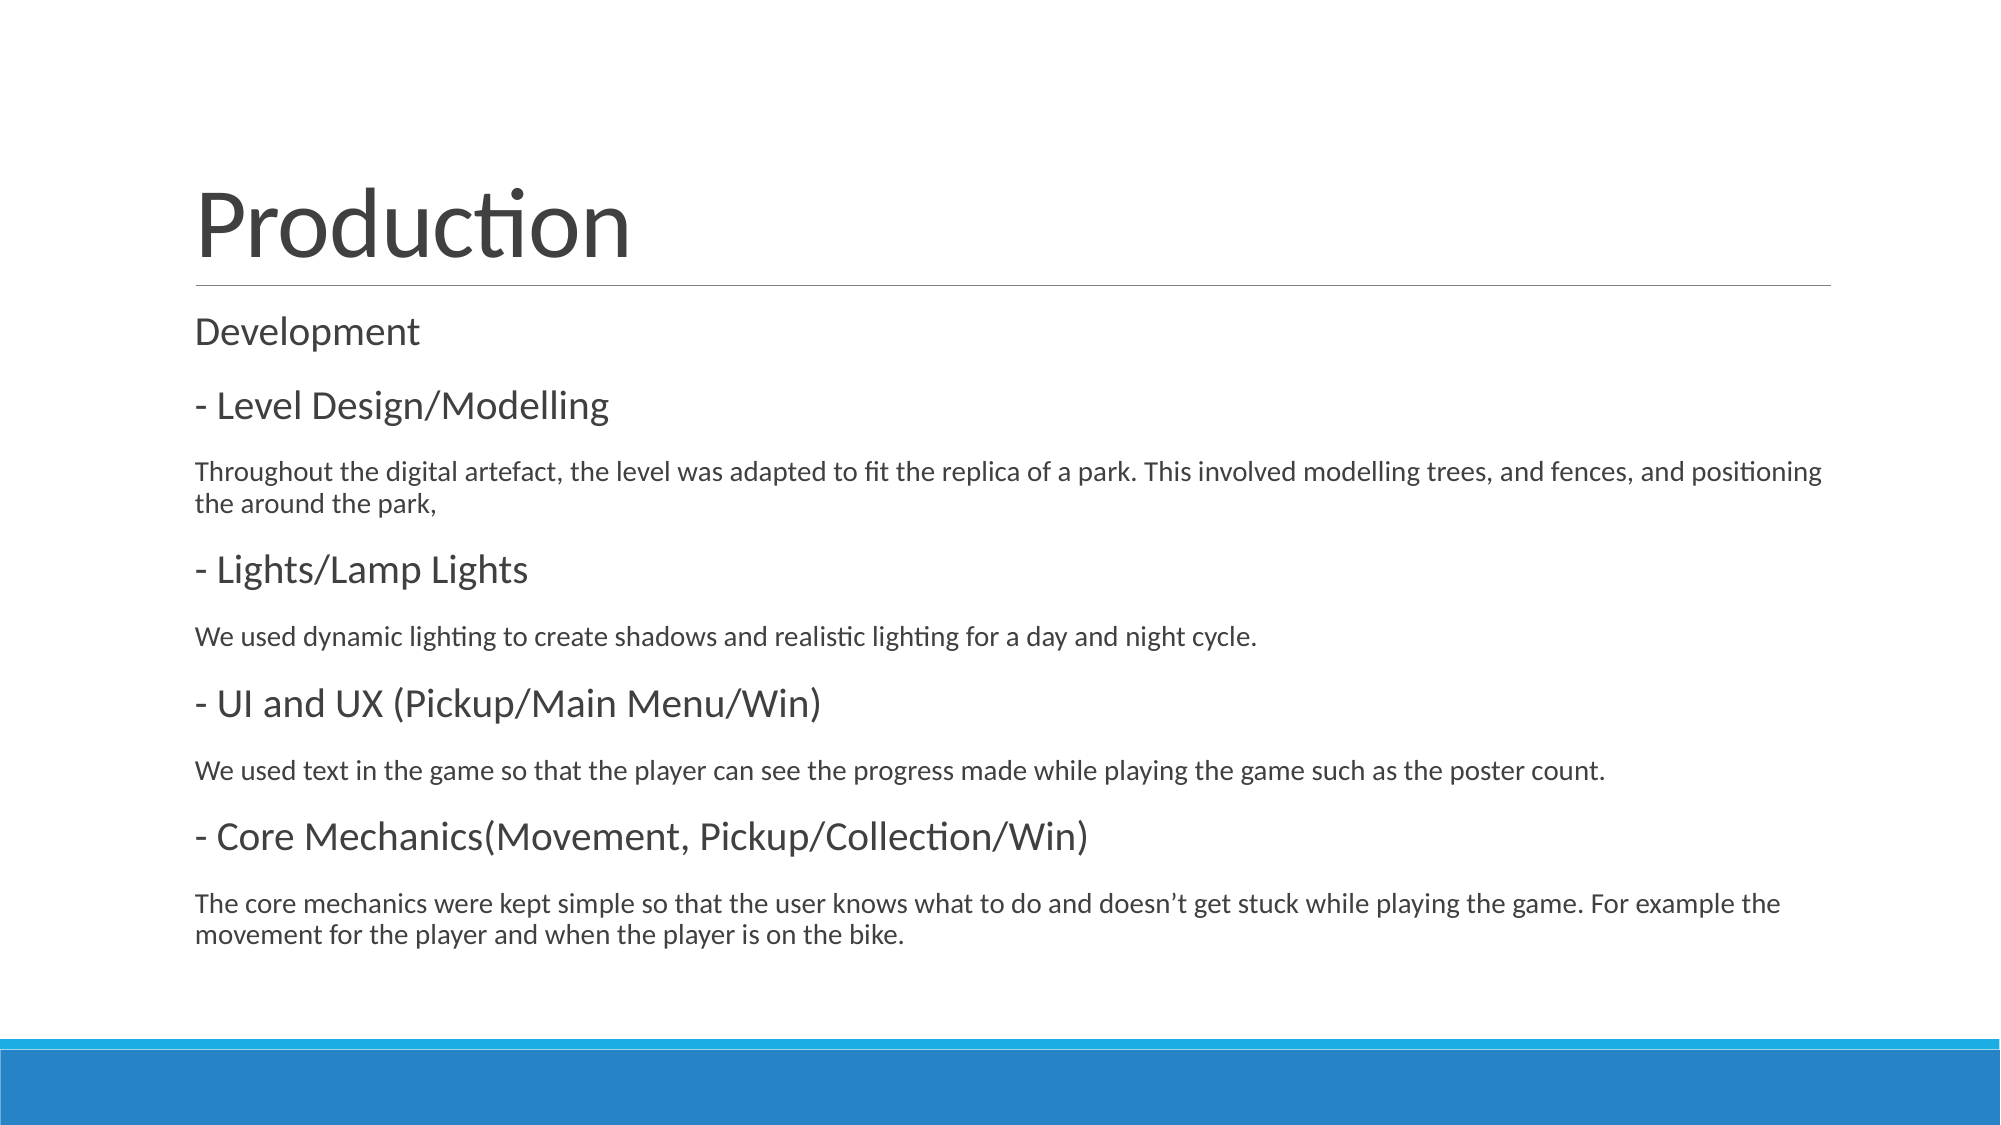

# Production
Development
- Level Design/Modelling
Throughout the digital artefact, the level was adapted to fit the replica of a park. This involved modelling trees, and fences, and positioning the around the park,
- Lights/Lamp Lights
We used dynamic lighting to create shadows and realistic lighting for a day and night cycle.
- UI and UX (Pickup/Main Menu/Win)
We used text in the game so that the player can see the progress made while playing the game such as the poster count.
- Core Mechanics(Movement, Pickup/Collection/Win)
The core mechanics were kept simple so that the user knows what to do and doesn’t get stuck while playing the game. For example the movement for the player and when the player is on the bike.